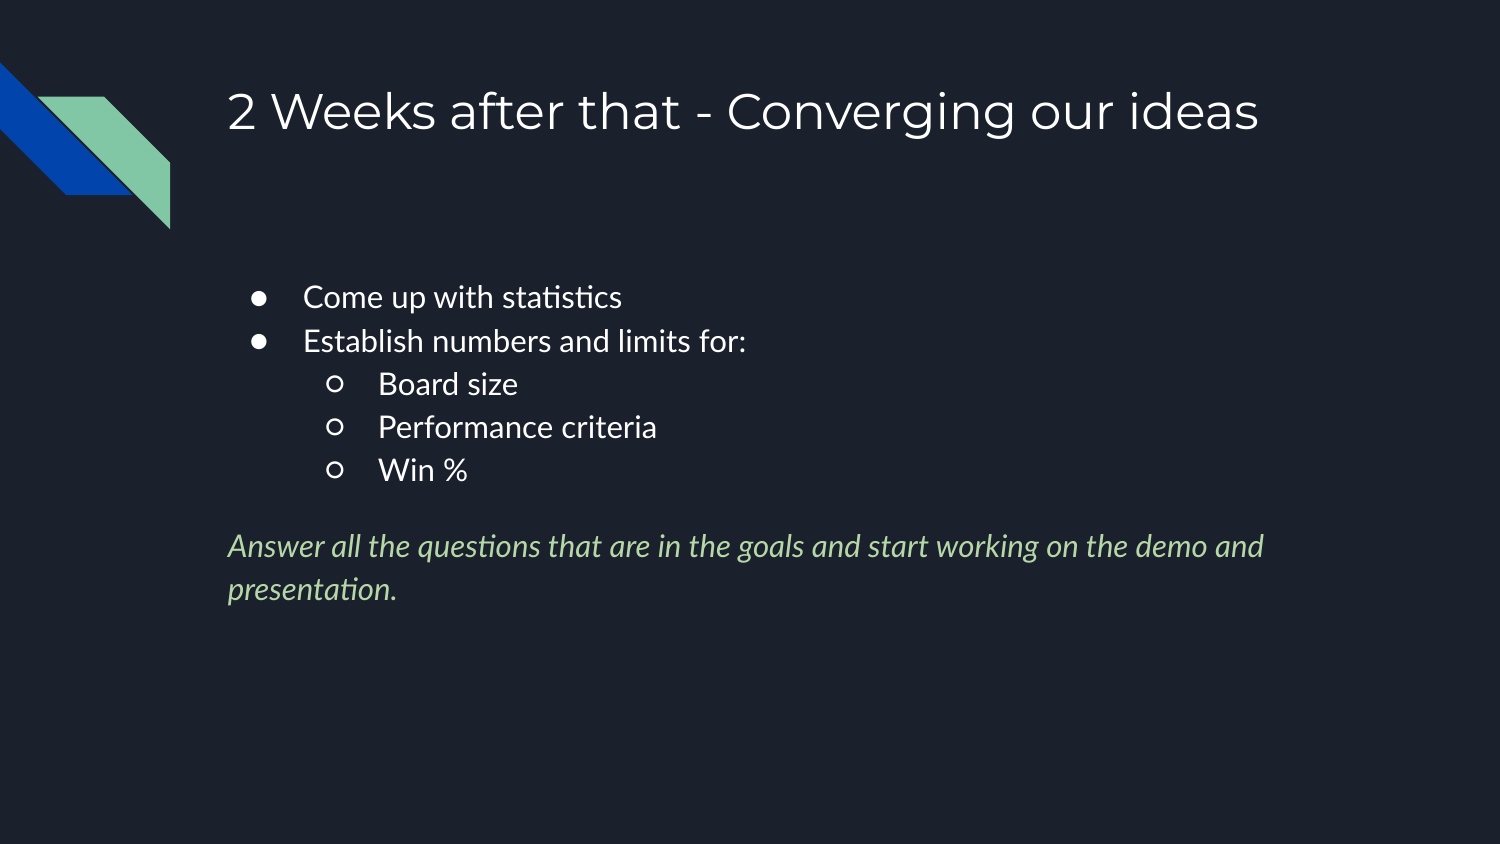

# 2 Weeks after that - Converging our ideas
Come up with statistics
Establish numbers and limits for:
Board size
Performance criteria
Win %
Answer all the questions that are in the goals and start working on the demo and presentation.